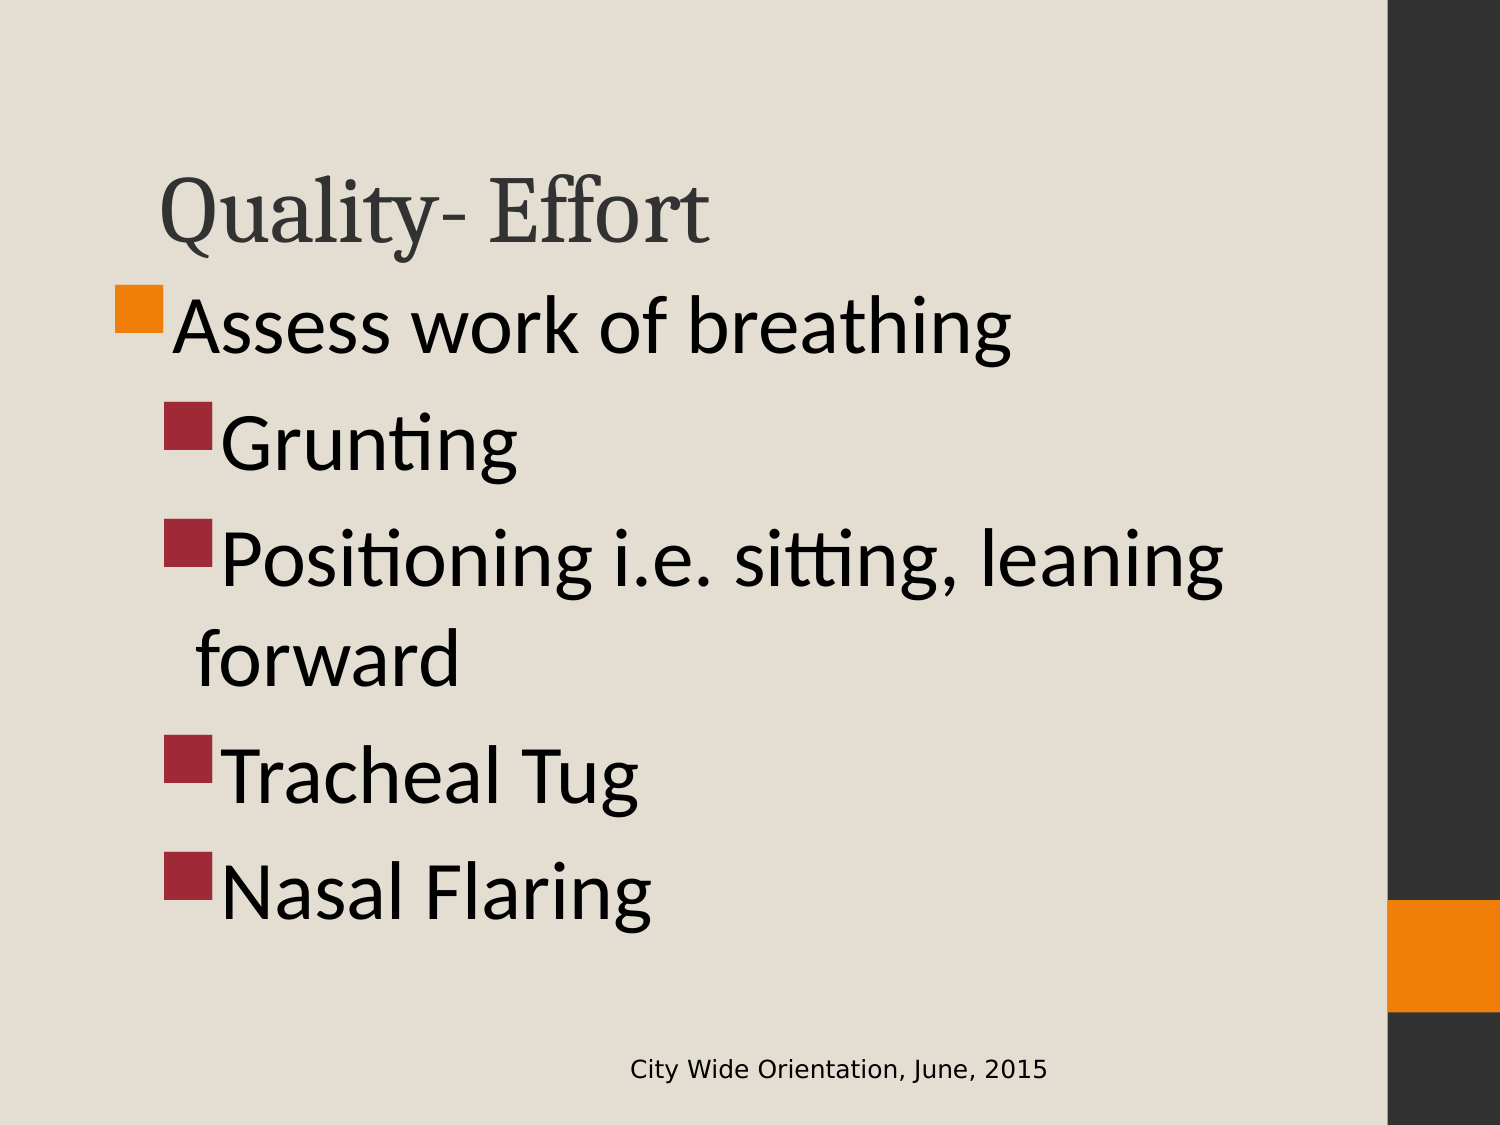

# Quality- Effort
Assess work of breathing
Grunting
Positioning i.e. sitting, leaning forward
Tracheal Tug
Nasal Flaring
City Wide Orientation, June, 2015